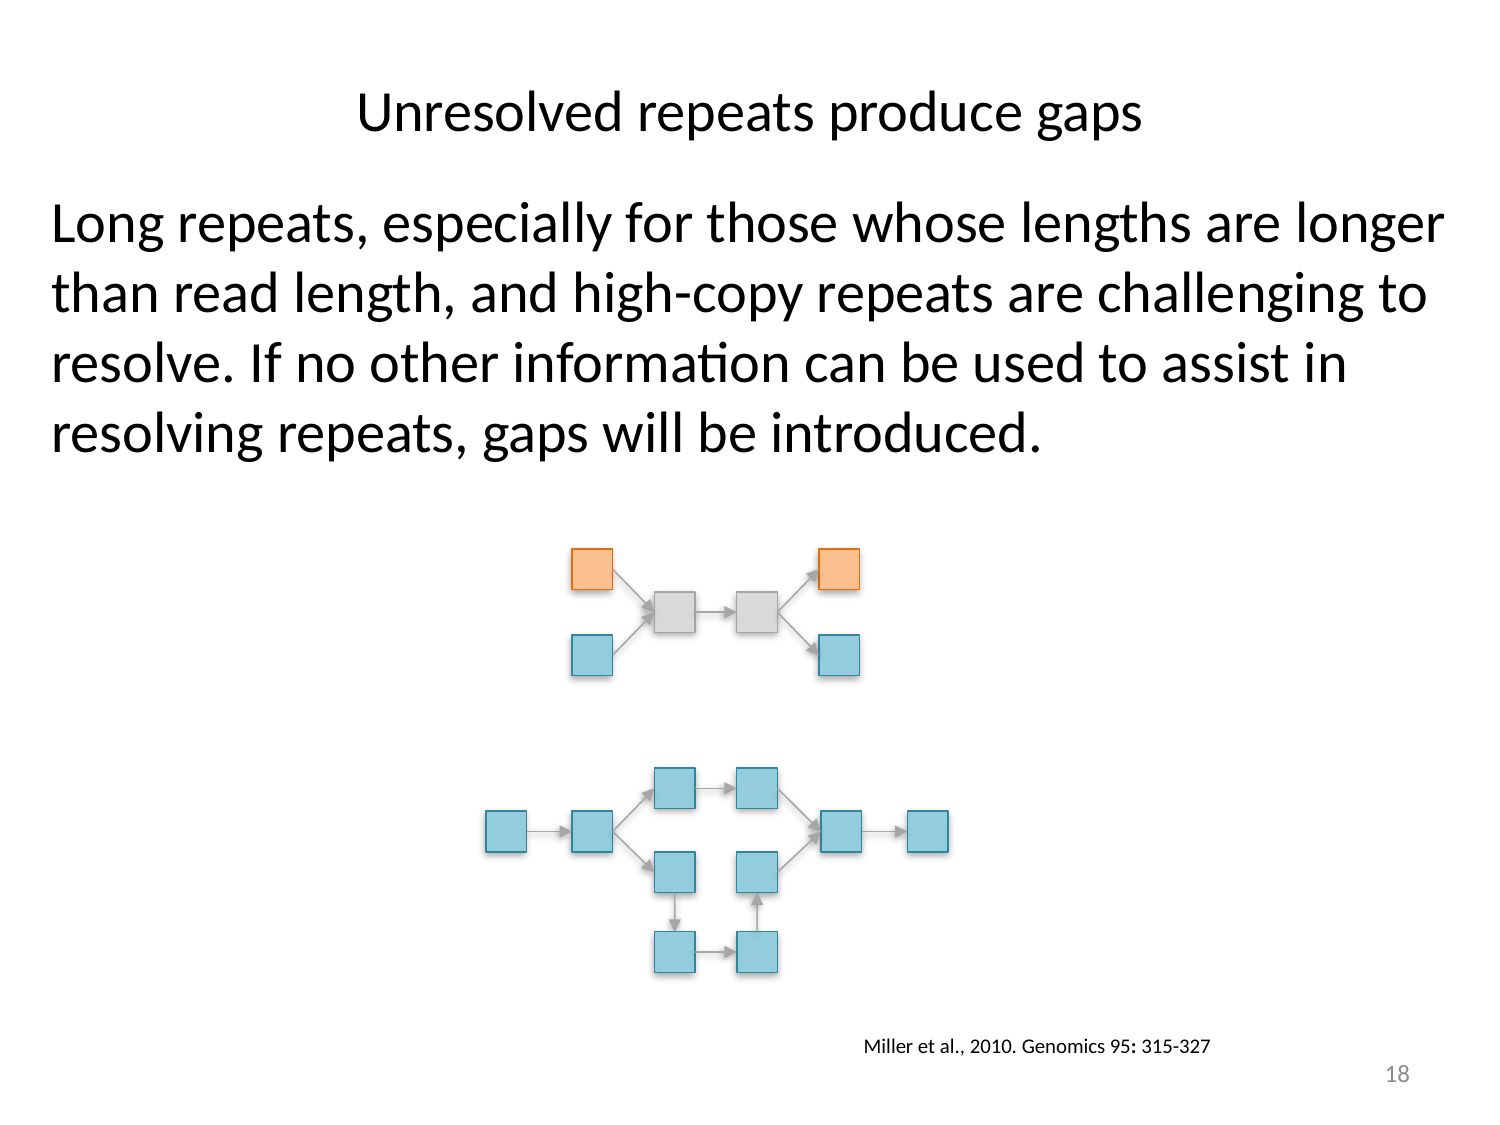

# Unresolved repeats produce gaps
Long repeats, especially for those whose lengths are longer than read length, and high-copy repeats are challenging to resolve. If no other information can be used to assist in resolving repeats, gaps will be introduced.

Miller et al., 2010. Genomics 95: 315-327
18